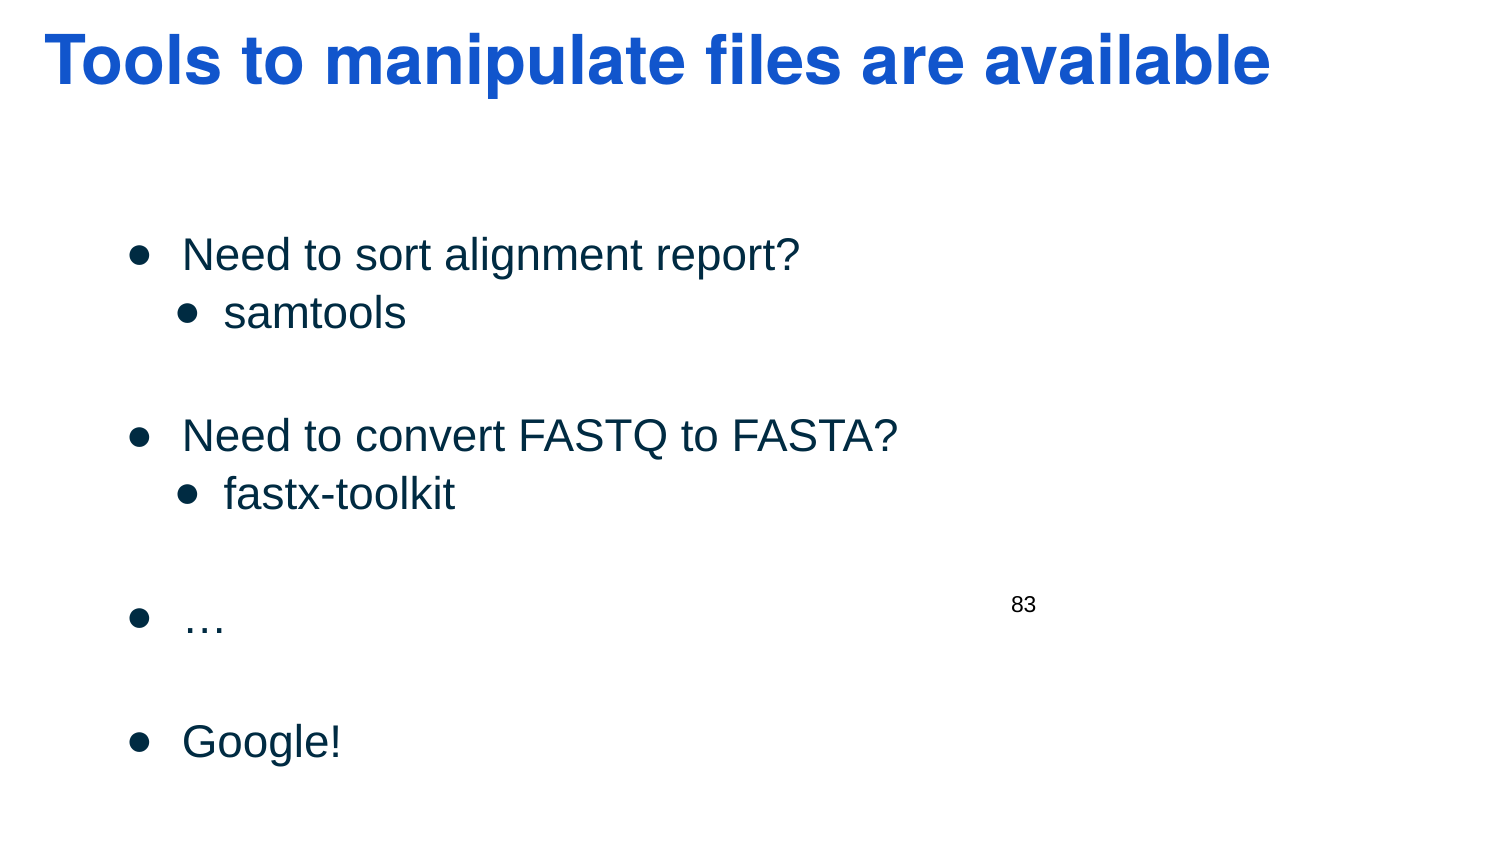

Tools to manipulate files are available
Need to sort alignment report?
samtools

Need to convert FASTQ to FASTA?
fastx-toolkit

…

Google!
83